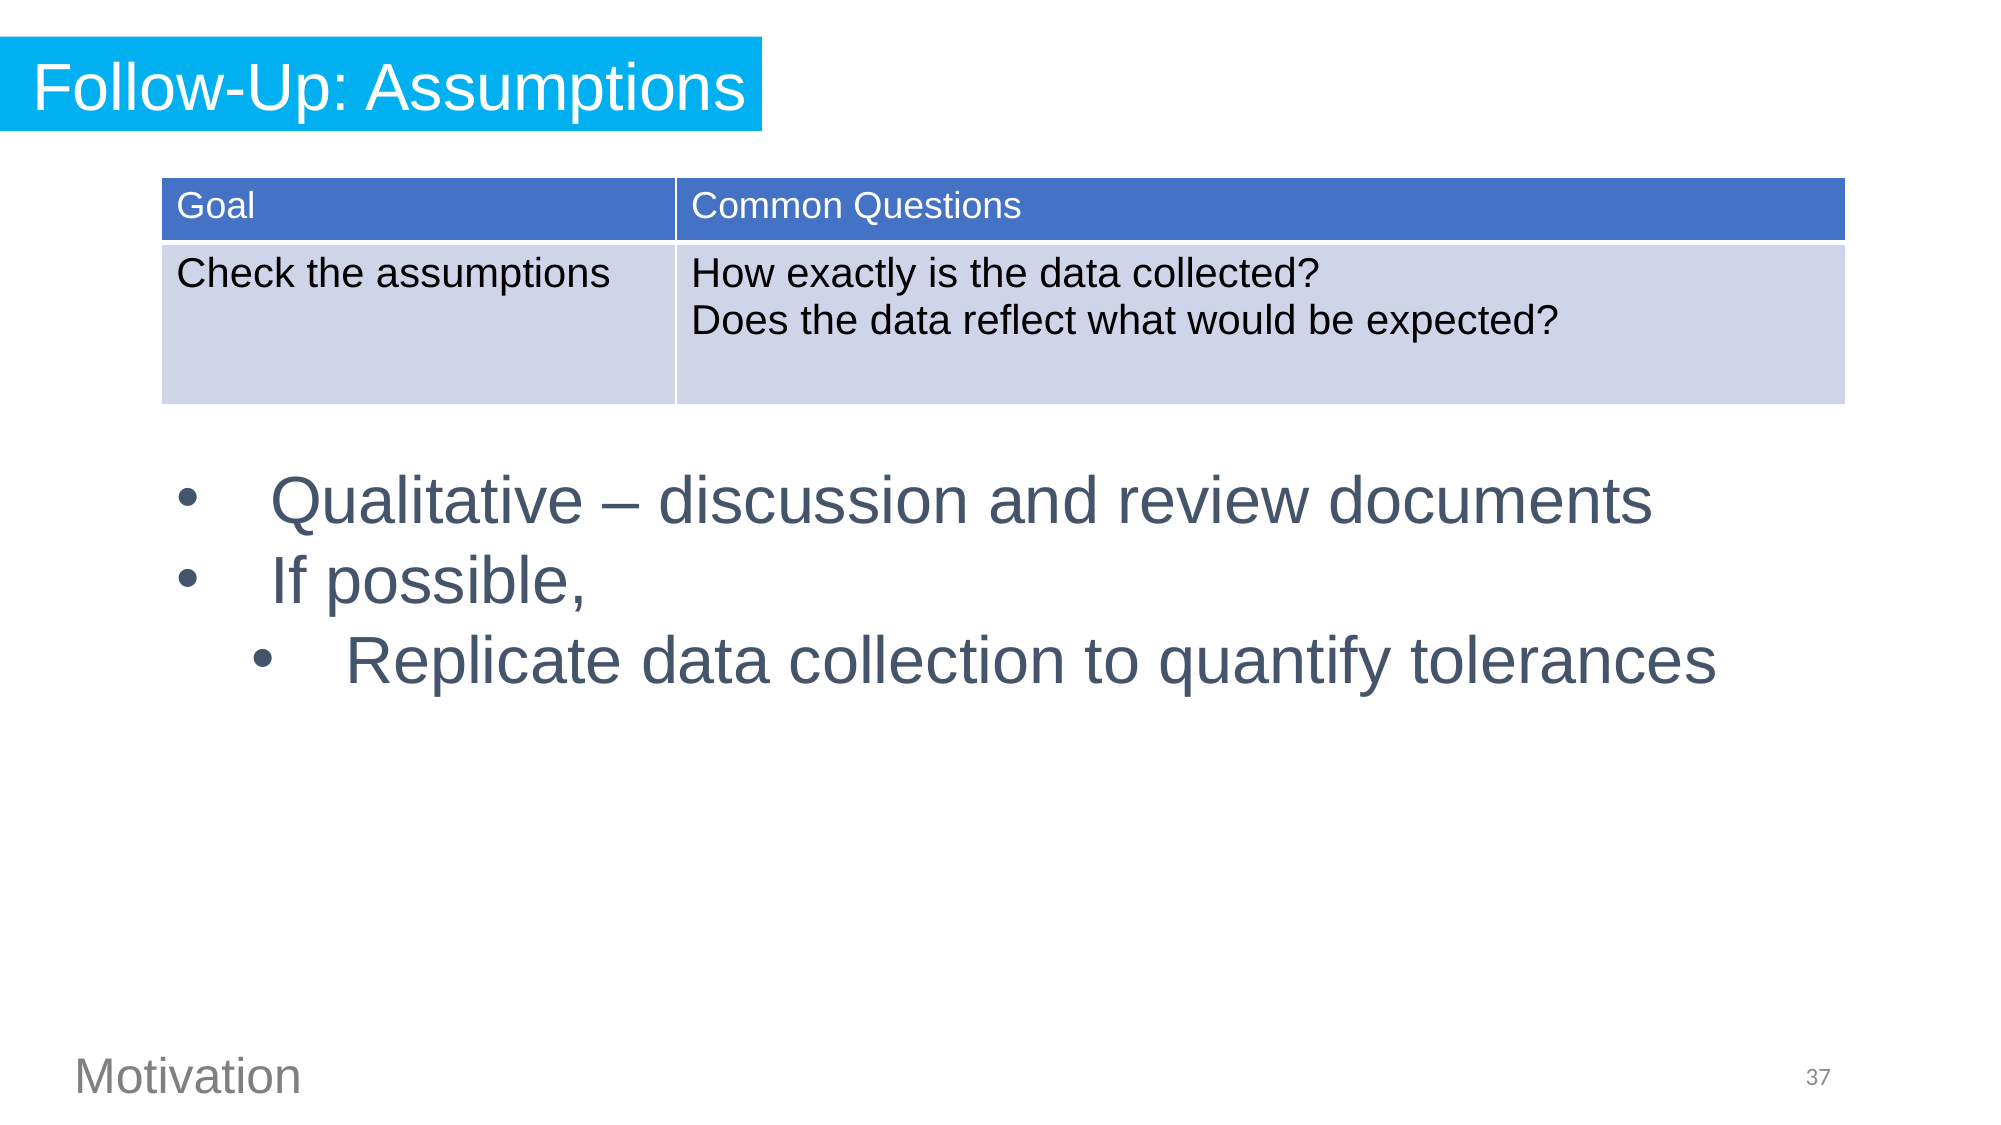

Follow-Up: Assumptions
| Goal | Common Questions |
| --- | --- |
| Check the assumptions | How exactly is the data collected? Does the data reflect what would be expected? |
Qualitative – discussion and review documents
If possible,
Replicate data collection to quantify tolerances

Motivation
37